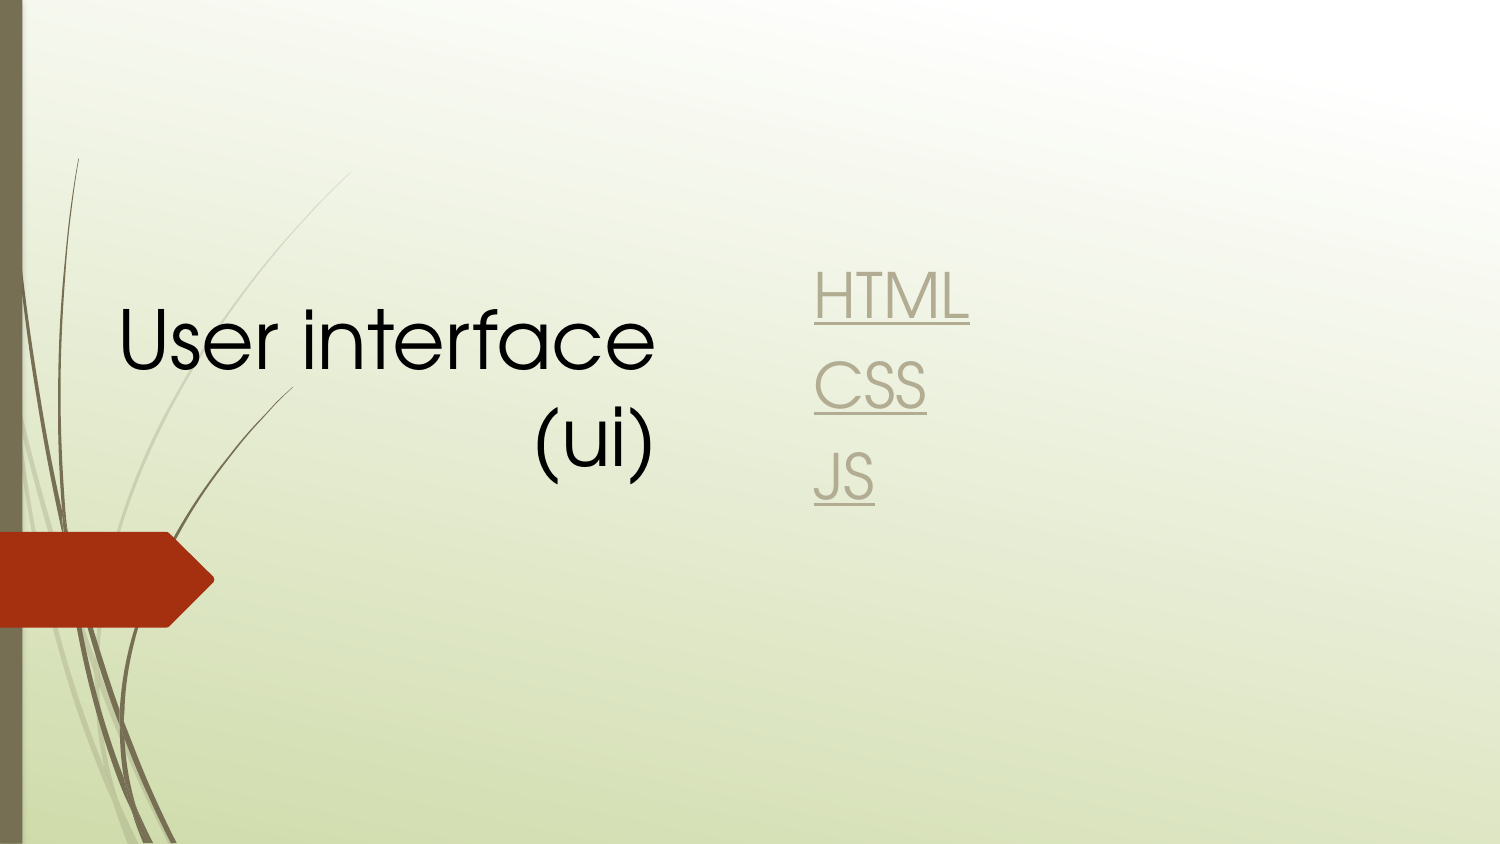

# User interface (ui)
HTML
CSS
JS